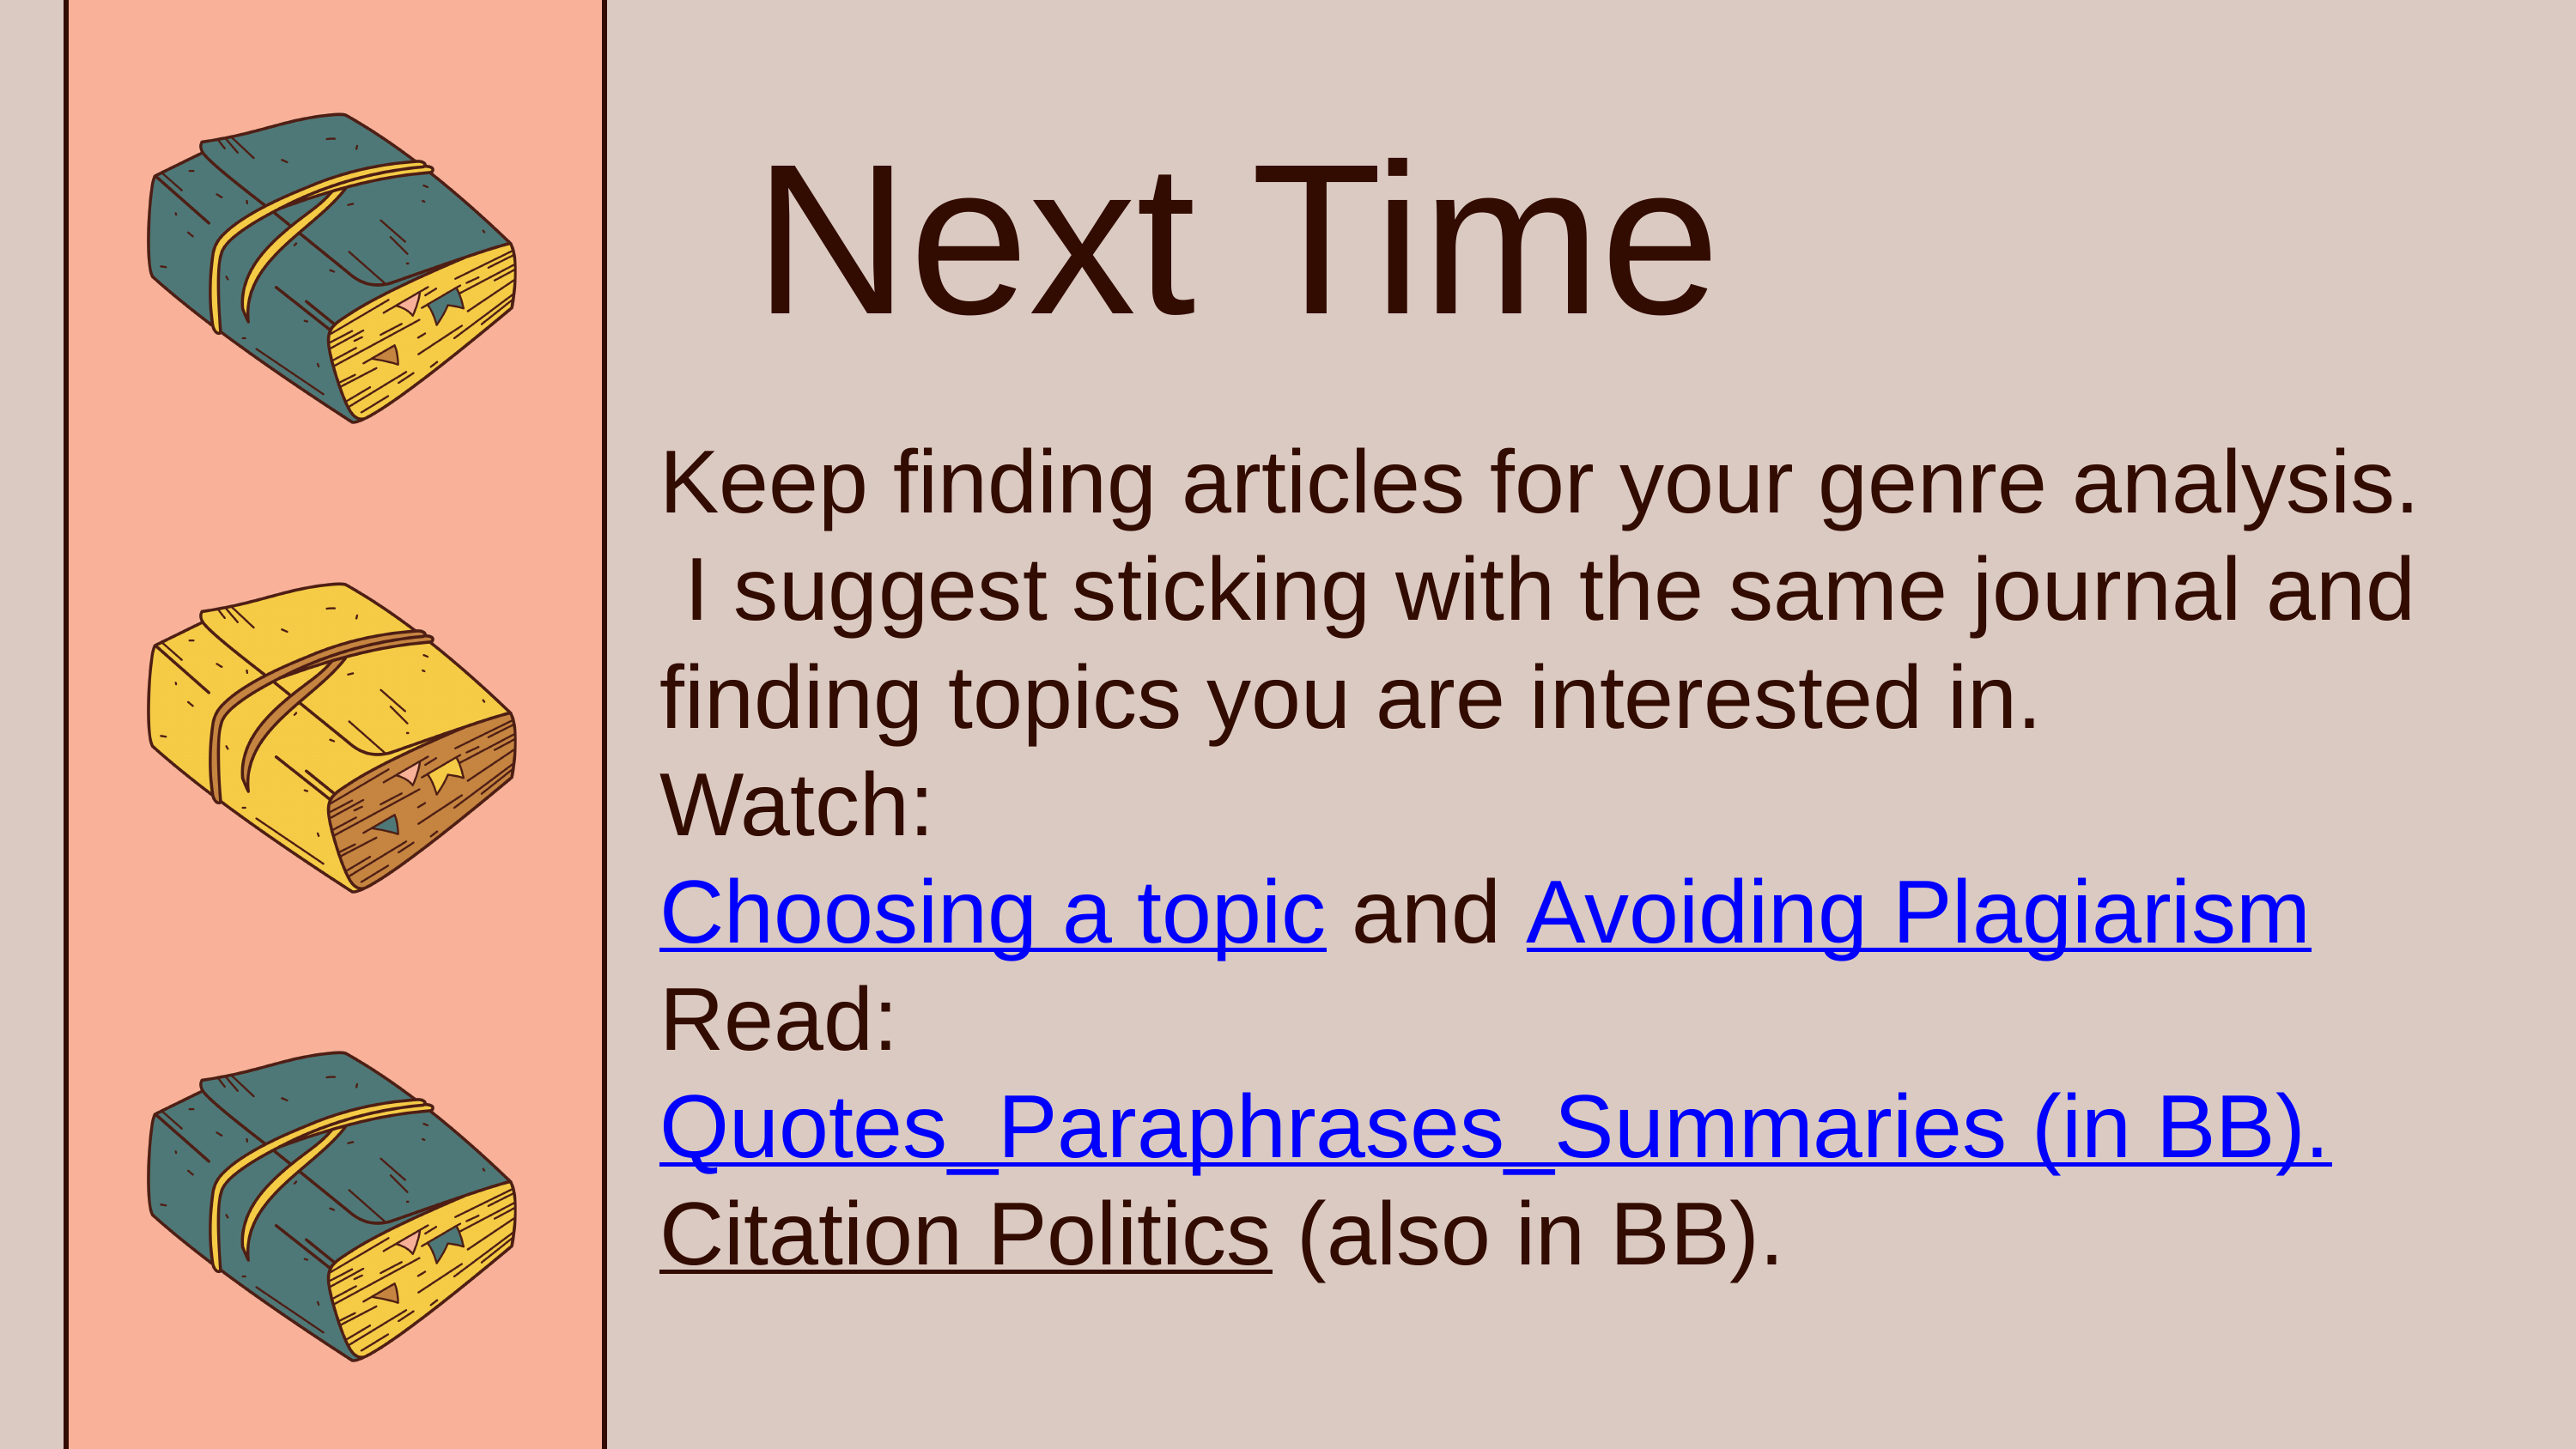

Next Time

Keep finding articles for your genre analysis.  I suggest sticking with the same journal and finding topics you are interested in.
Watch:
Choosing a topic and Avoiding Plagiarism
Read:
Quotes_Paraphrases_Summaries (in BB).
Citation Politics (also in BB).